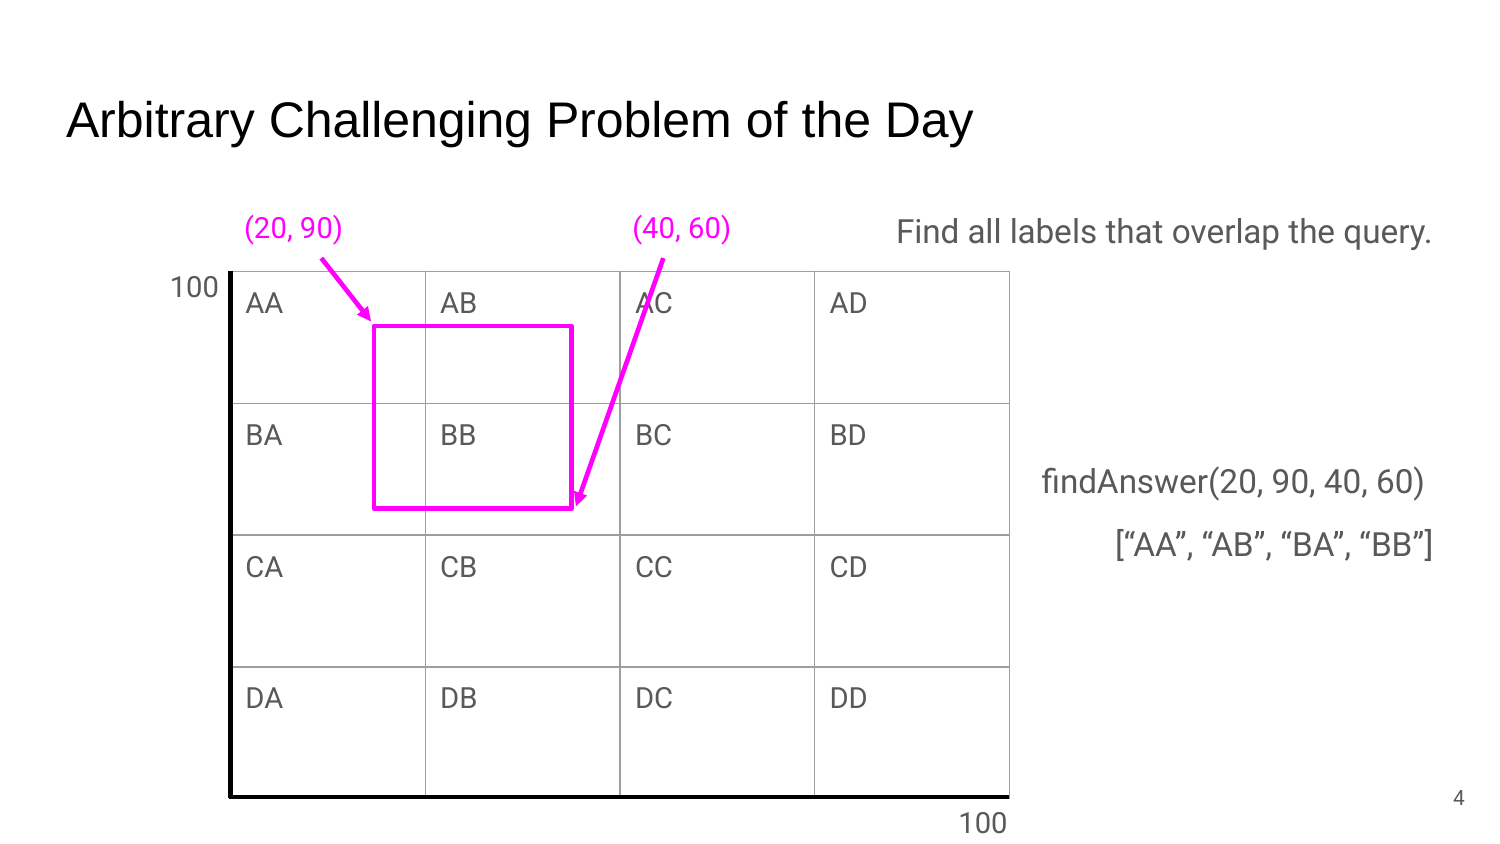

# Arbitrary Challenging Problem of the Day
Find all labels that overlap the query.

findAnswer(20, 90, 40, 60)
[“AA”, “AB”, “BA”, “BB”]
(20, 90)
(40, 60)
100
| AA | AB | AC | AD |
| --- | --- | --- | --- |
| BA | BB | BC | BD |
| CA | CB | CC | CD |
| DA | DB | DC | DD |

4
100